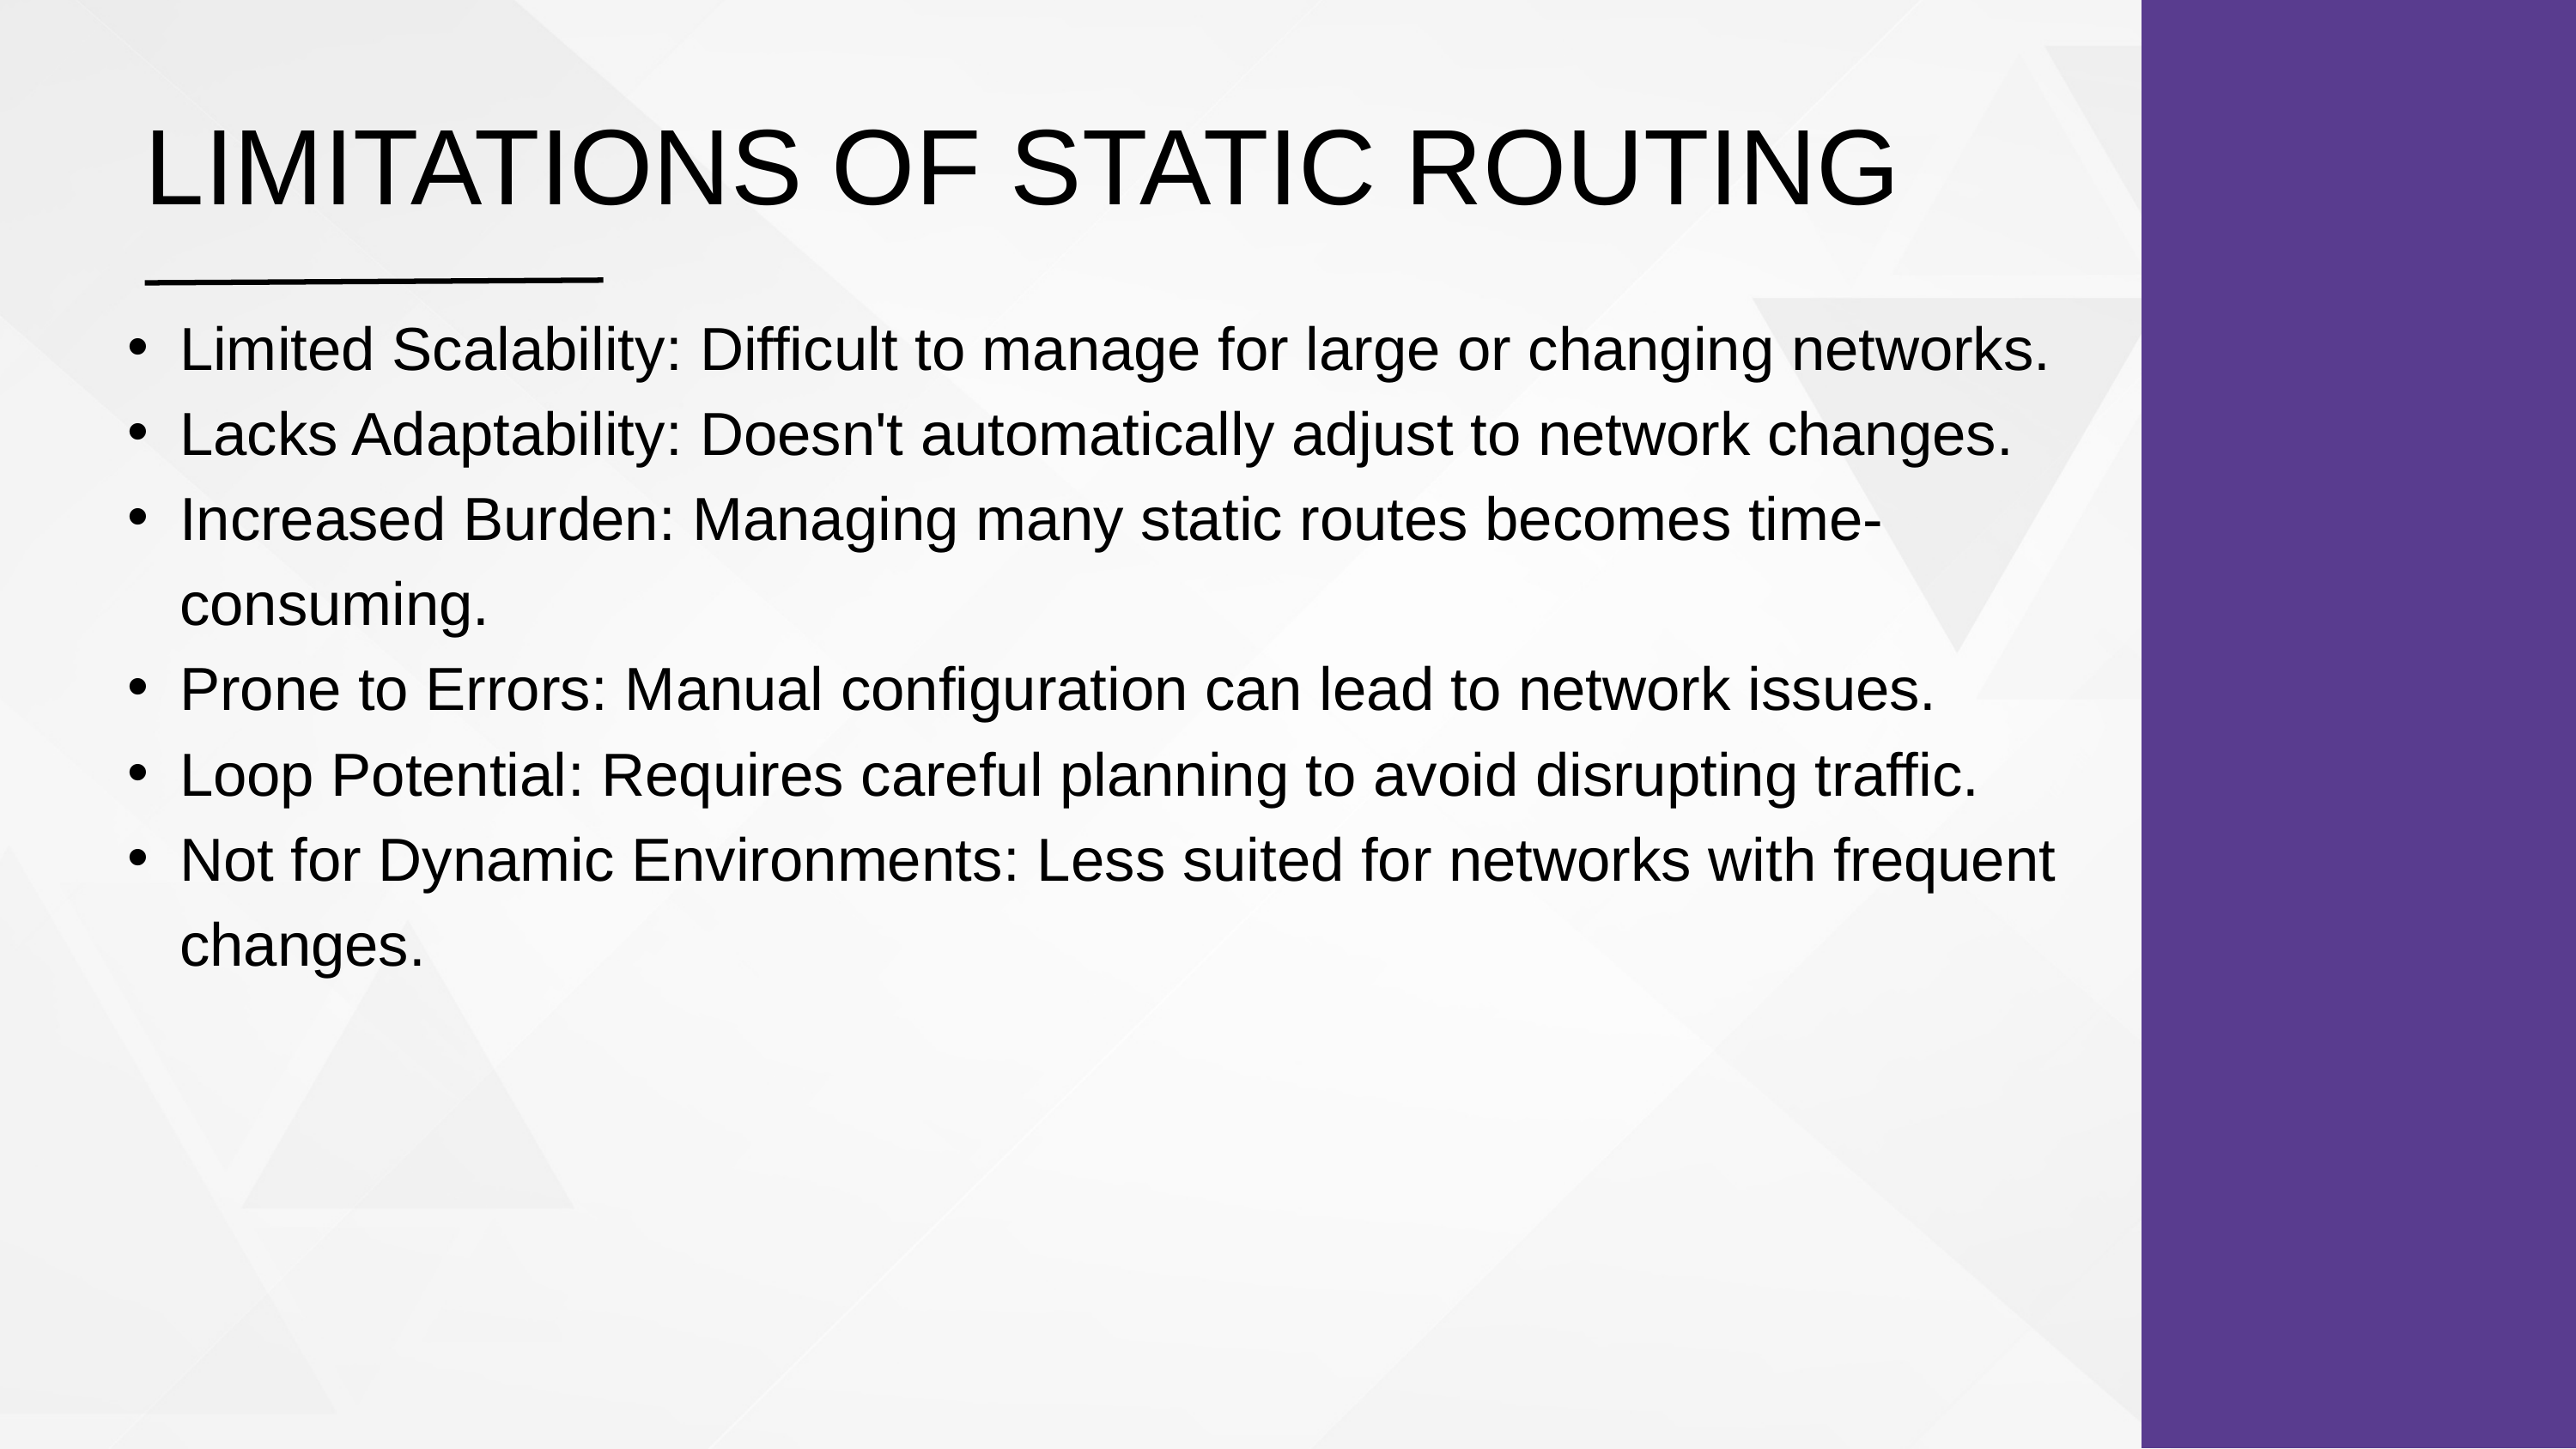

LIMITATIONS OF STATIC ROUTING

Limited Scalability: Difficult to manage for large or changing networks.
Lacks Adaptability: Doesn't automatically adjust to network changes.
Increased Burden: Managing many static routes becomes time-consuming.
Prone to Errors: Manual configuration can lead to network issues.
Loop Potential: Requires careful planning to avoid disrupting traffic.
Not for Dynamic Environments: Less suited for networks with frequent changes.